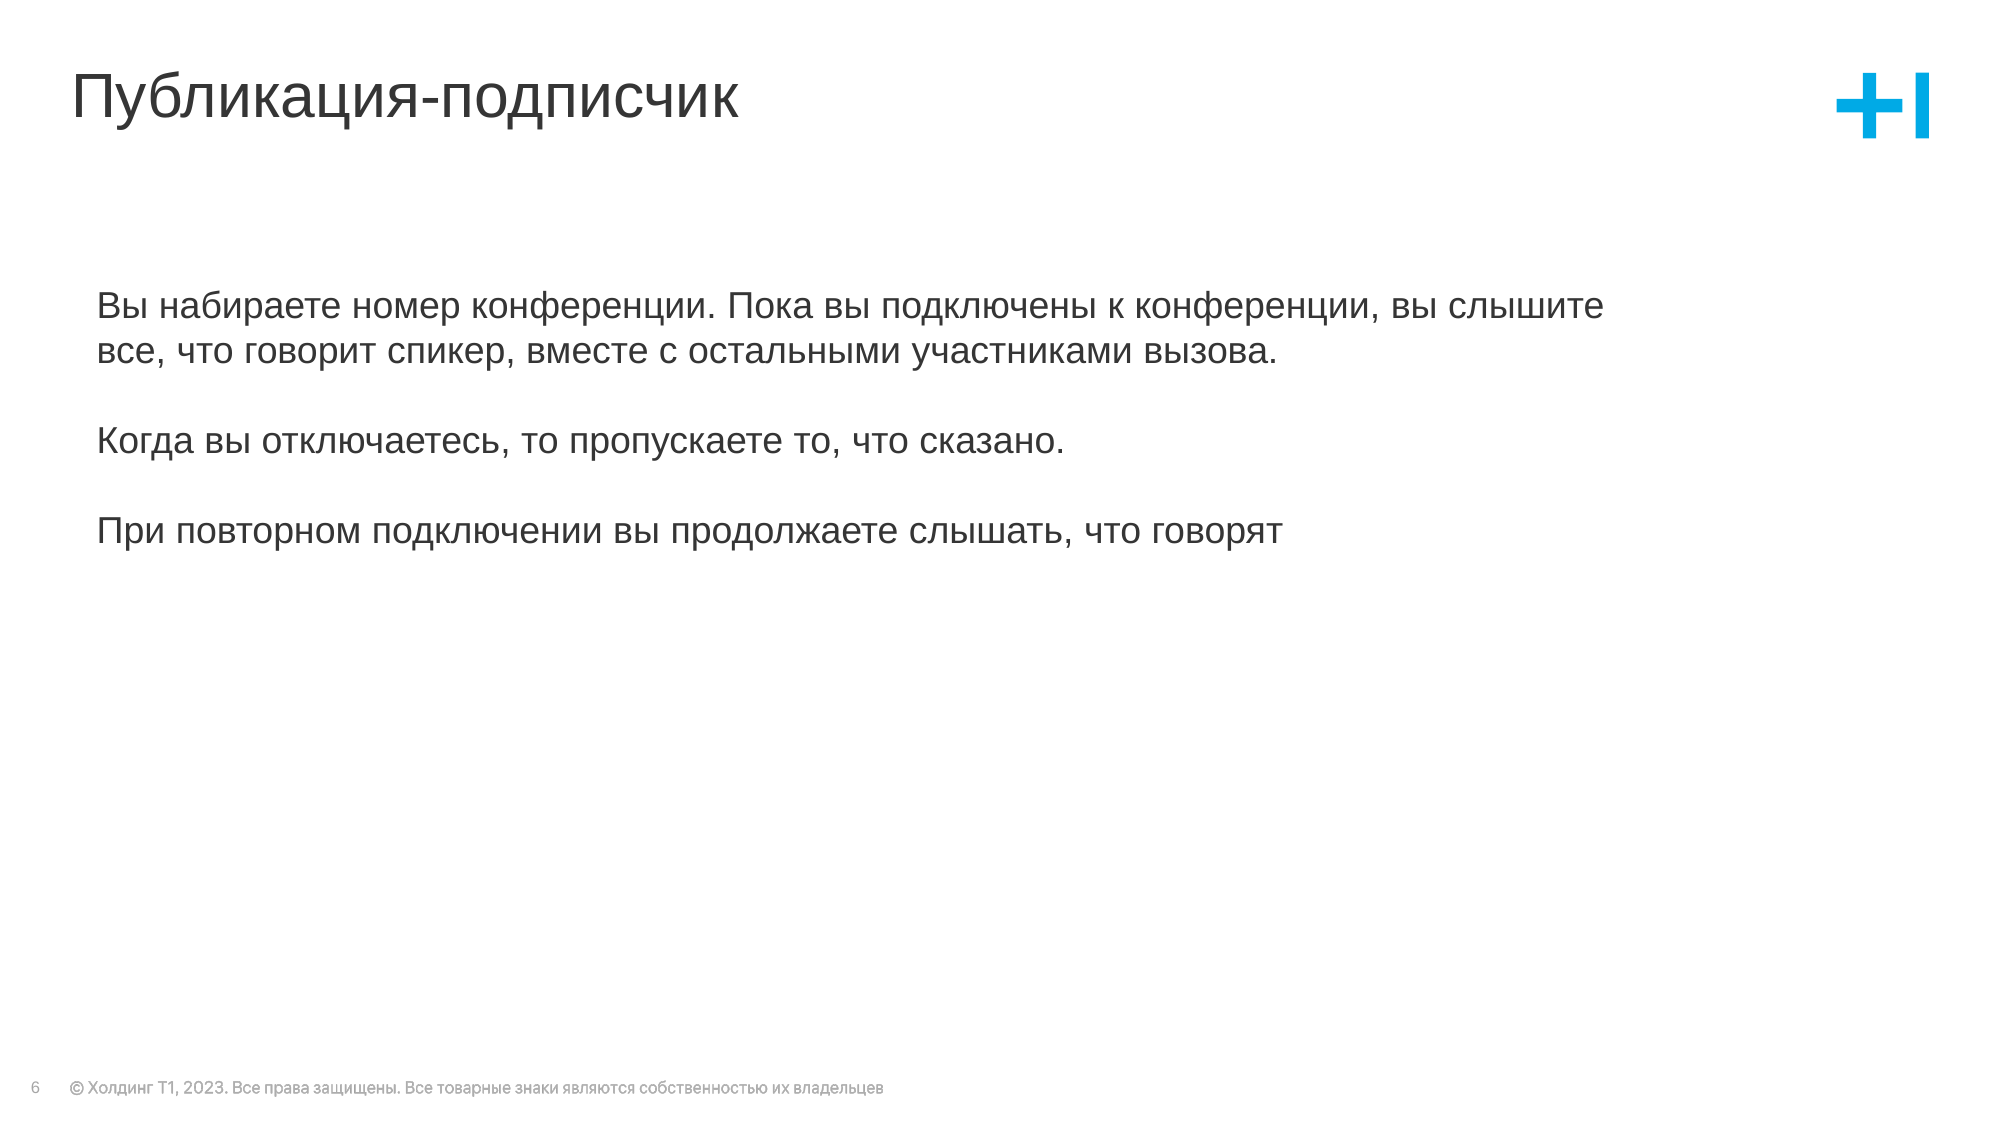

# Публикация-подписчик
Вы набираете номер конференции. Пока вы подключены к конференции, вы слышите все, что говорит спикер, вместе с остальными участниками вызова.

Когда вы отключаетесь, то пропускаете то, что сказано.

При повторном подключении вы продолжаете слышать, что говорят